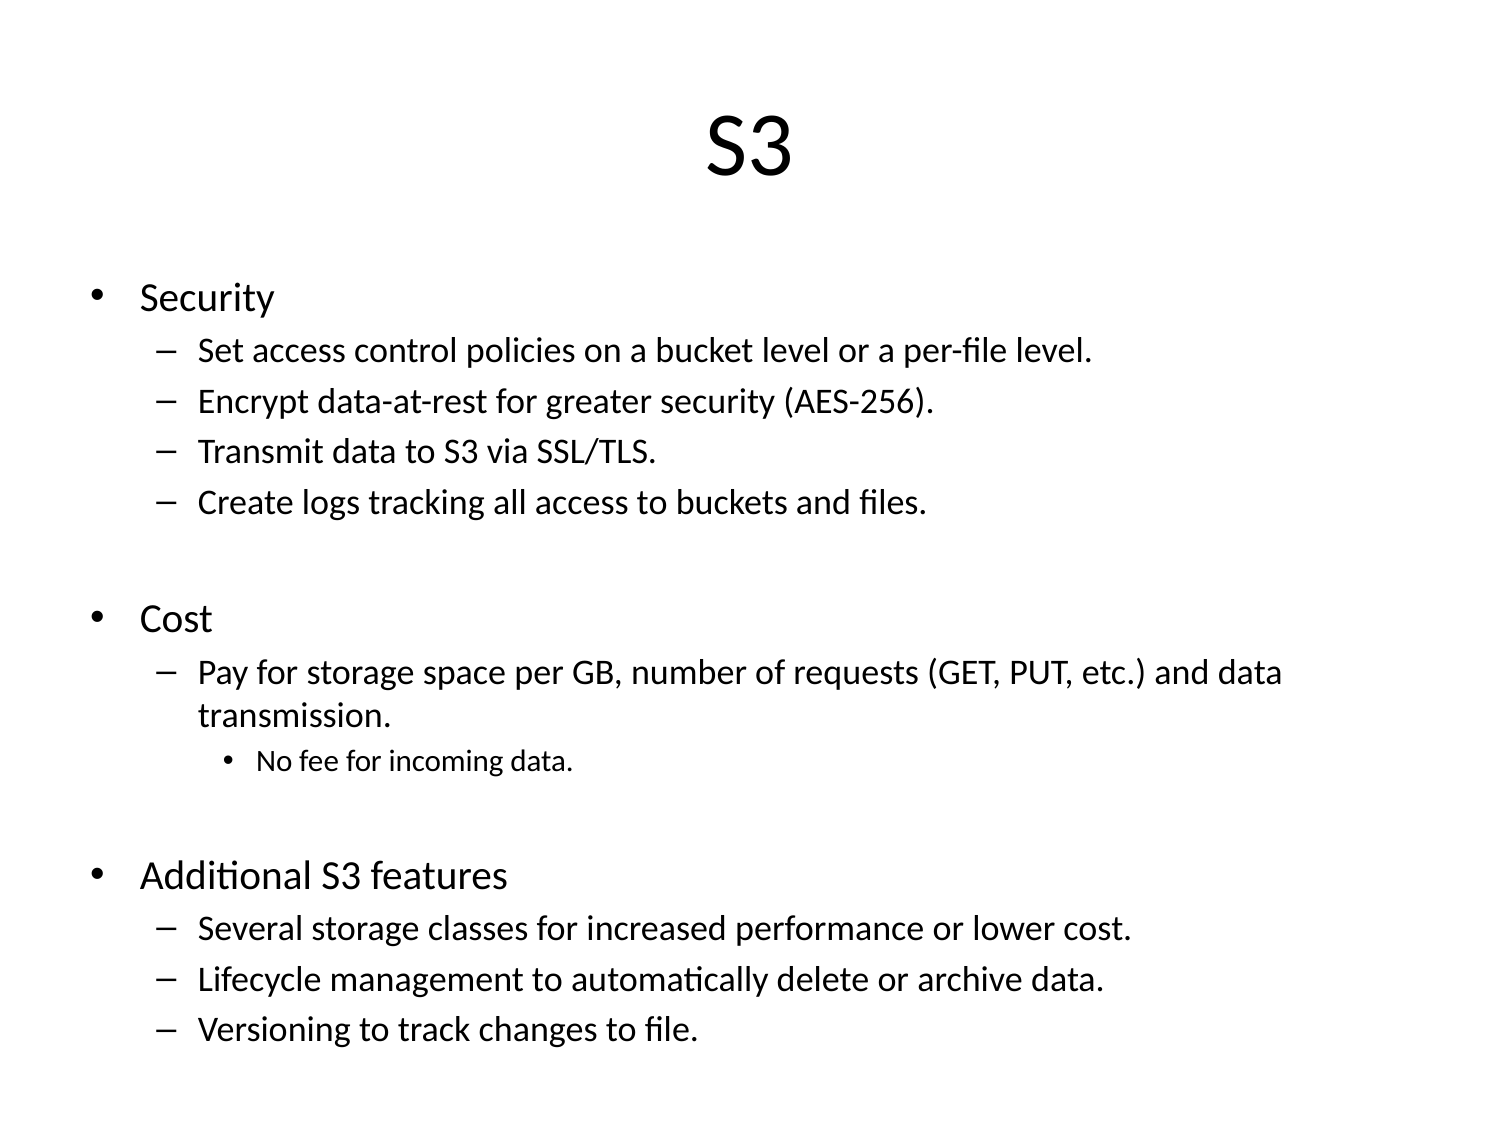

# S3
Security
Set access control policies on a bucket level or a per-file level.
Encrypt data-at-rest for greater security (AES-256).
Transmit data to S3 via SSL/TLS.
Create logs tracking all access to buckets and files.

Cost
Pay for storage space per GB, number of requests (GET, PUT, etc.) and data transmission.
No fee for incoming data.

Additional S3 features
Several storage classes for increased performance or lower cost.
Lifecycle management to automatically delete or archive data.
Versioning to track changes to file.